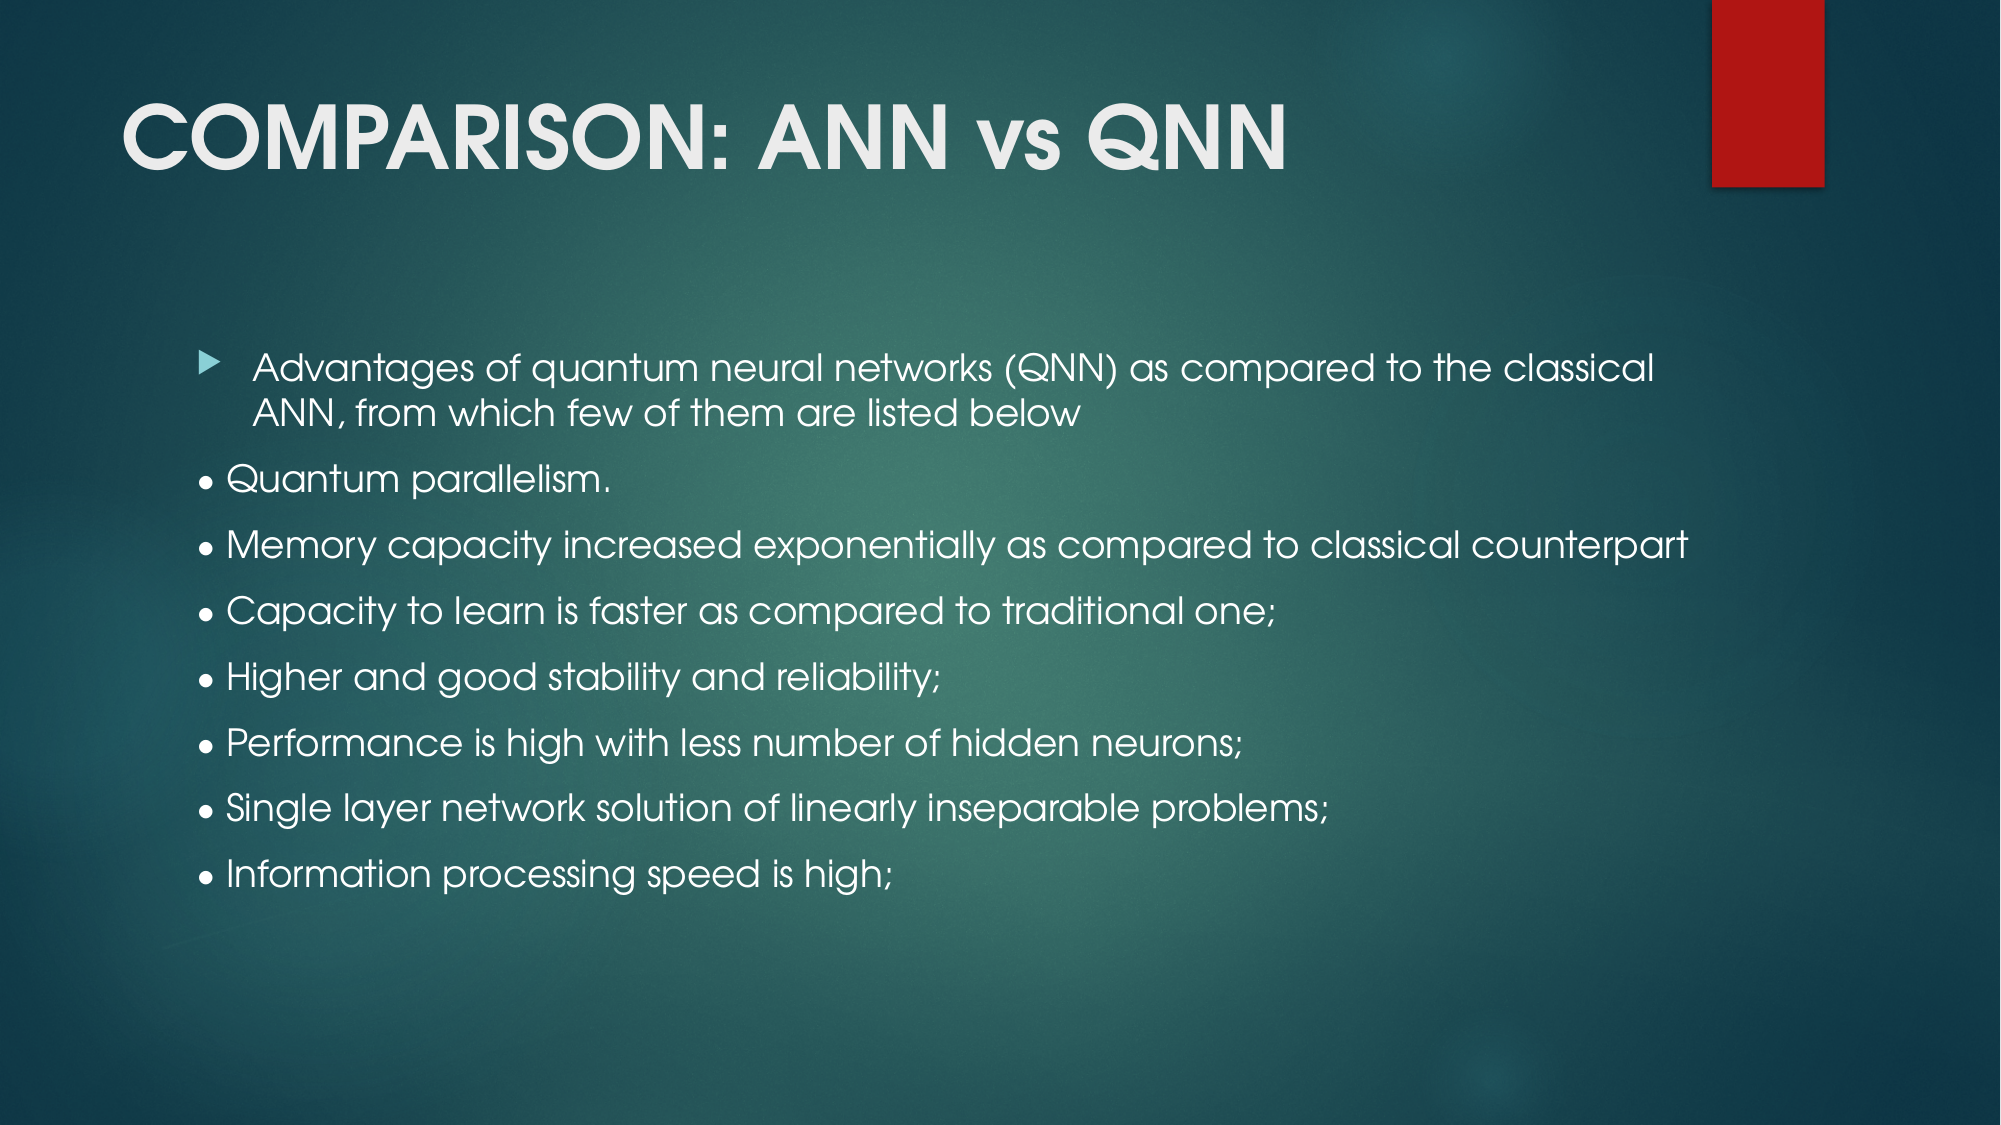

# COMPARISON: ANN vs QNN
Advantages of quantum neural networks (QNN) as compared to the classical ANN, from which few of them are listed below
• Quantum parallelism.
• Memory capacity increased exponentially as compared to classical counterpart
• Capacity to learn is faster as compared to traditional one;
• Higher and good stability and reliability;
• Performance is high with less number of hidden neurons;
• Single layer network solution of linearly inseparable problems;
• Information processing speed is high;